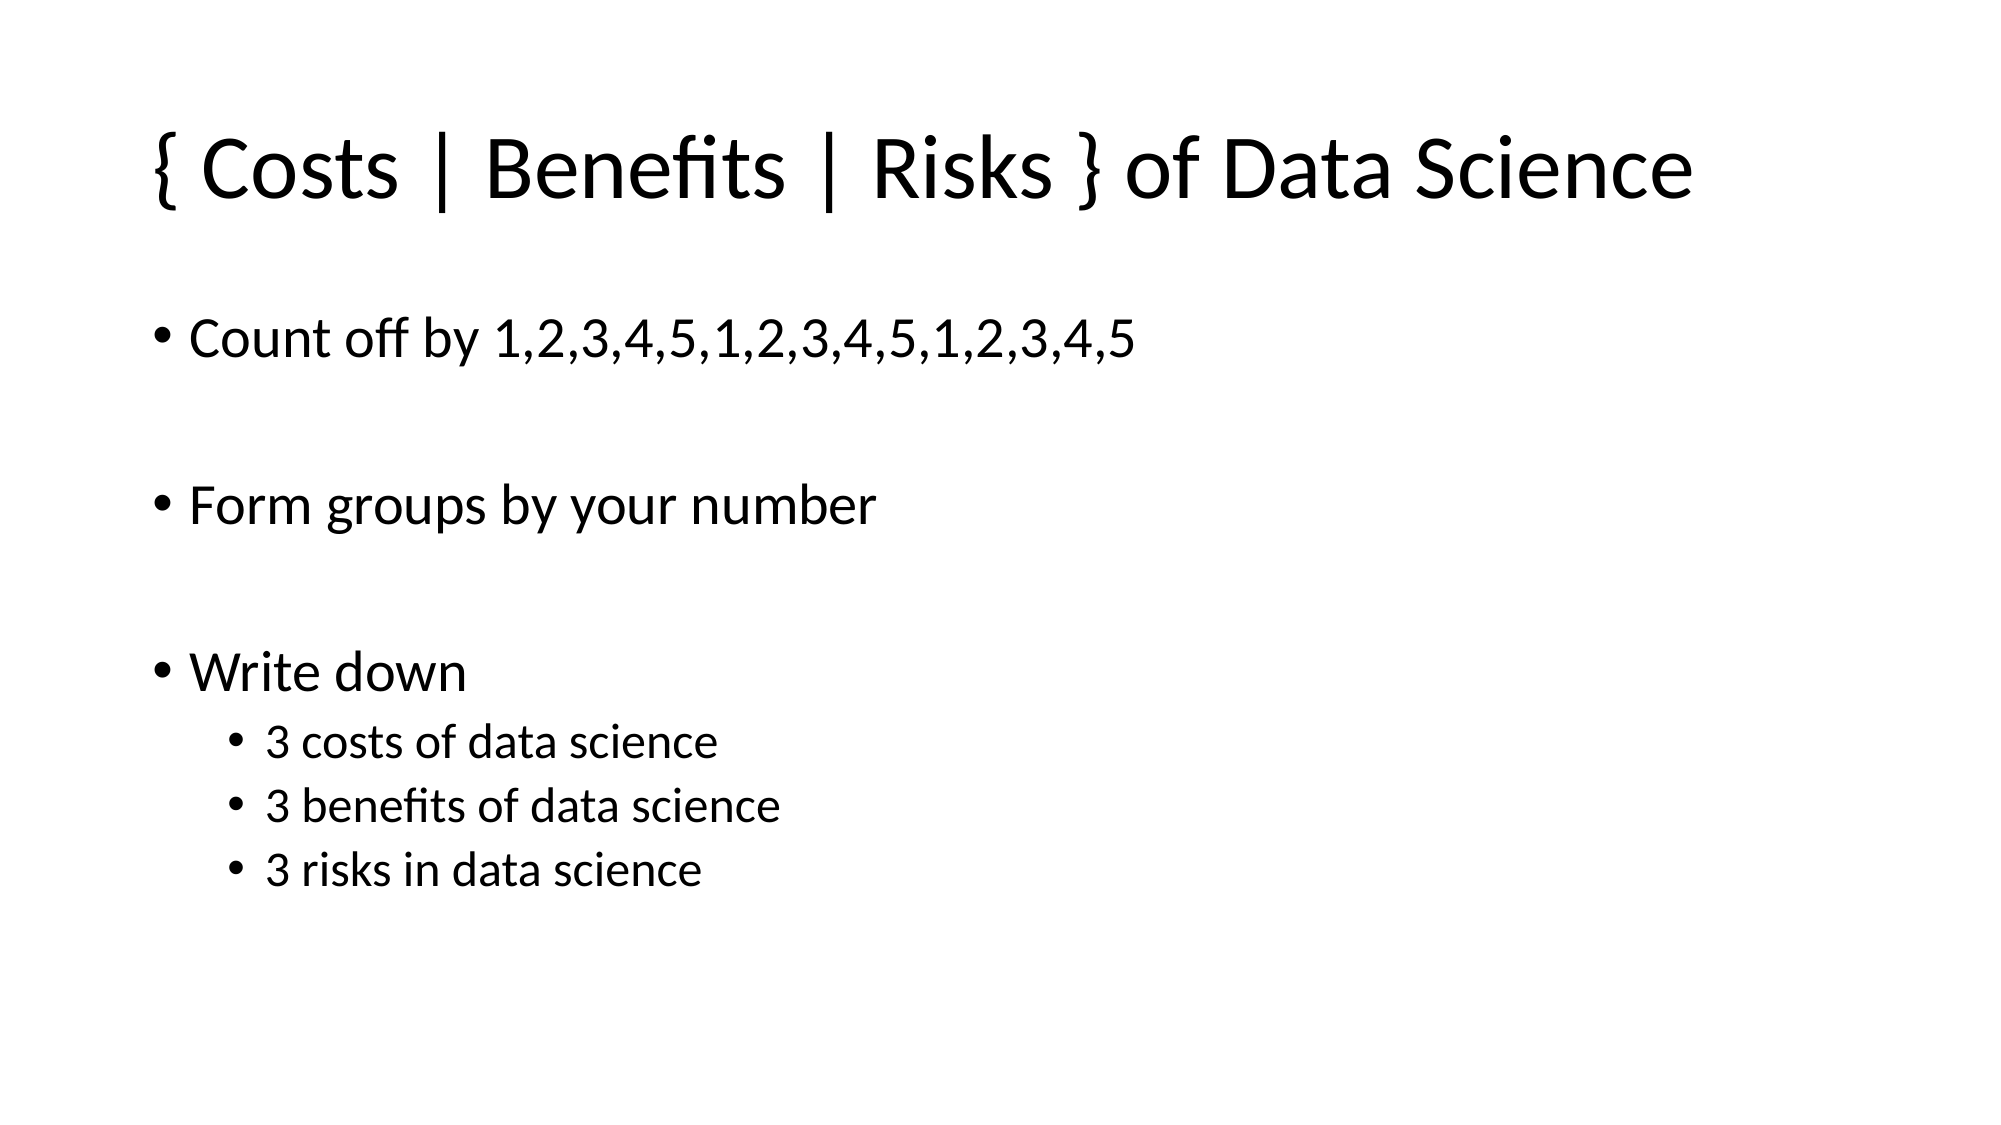

# { Costs | Benefits | Risks } of Data Science
Count off by 1,2,3,4,5,1,2,3,4,5,1,2,3,4,5

Form groups by your number

Write down
3 costs of data science
3 benefits of data science
3 risks in data science